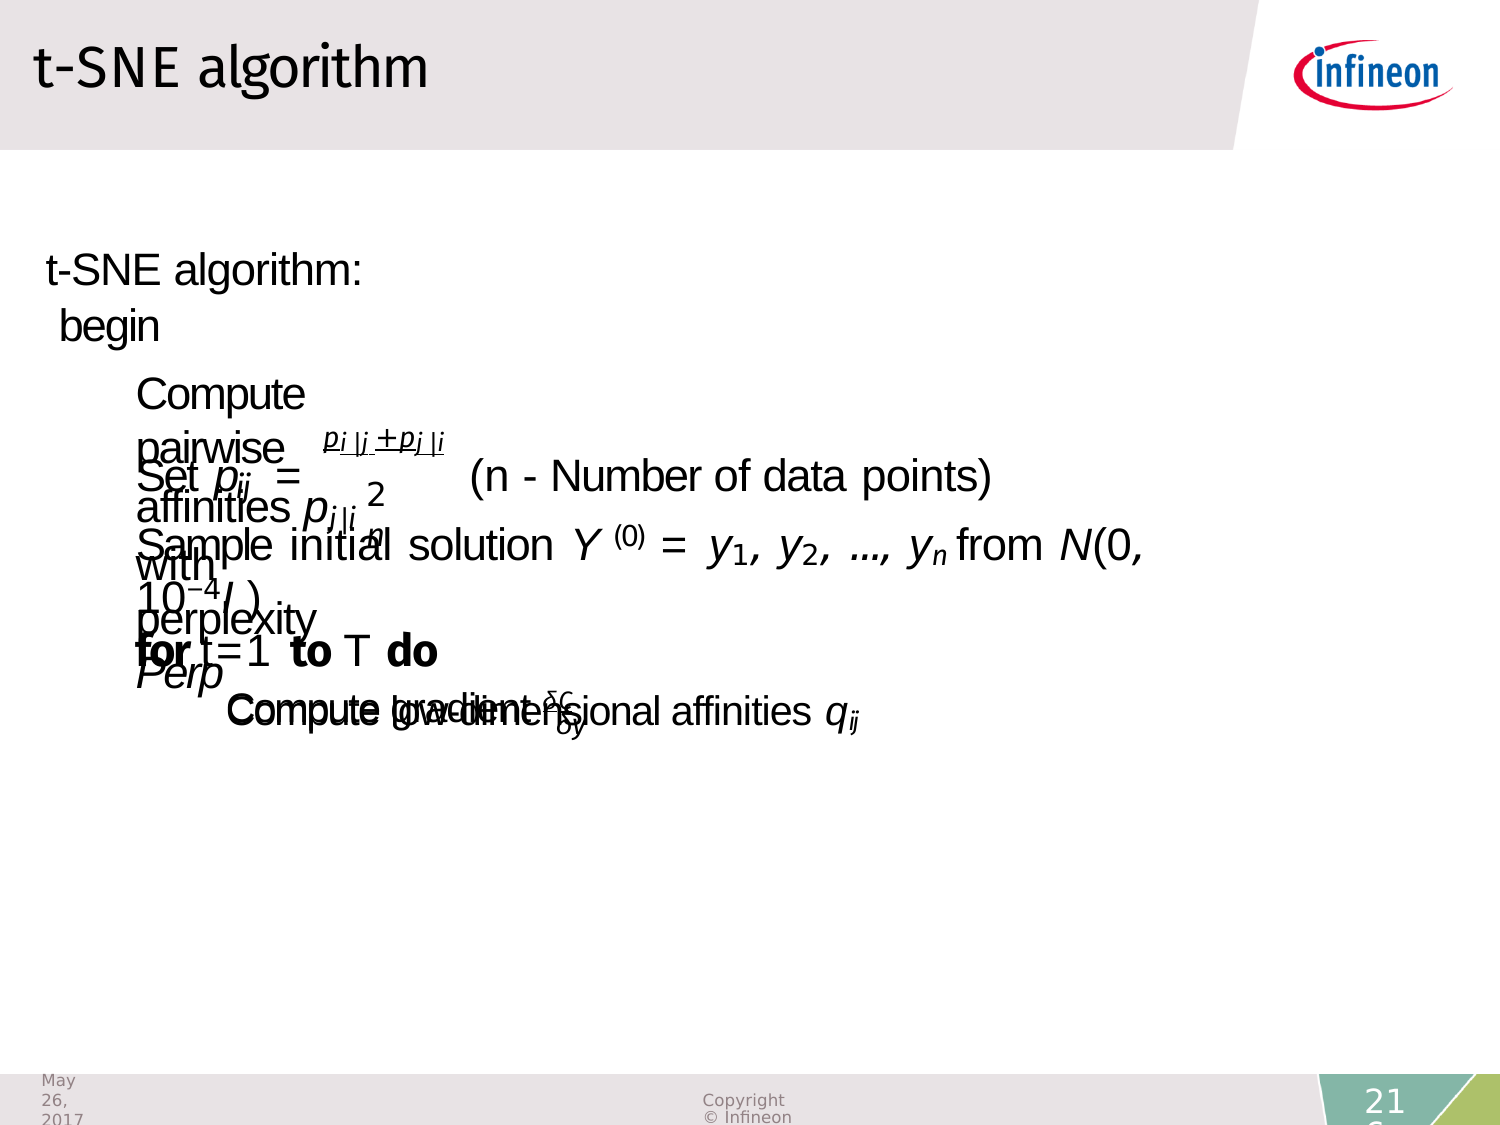

t-SNE algorithm
t-SNE algorithm:  begin
Compute pairwise affinities pj |i with perplexity Perp

pi |j +pj |i
Set p   =	(n - Number of data points)

ij
2n
Sample initial solution Y (0) = y1, y2, ..., yn from N(0, 10−4I )
for t=1 to T do
Compute low-dimensional affinities qij

Compute gradient δC

δy
May 26, 2017
Copyright © Infineon Technologies AG 2019. All rights reserved.
216